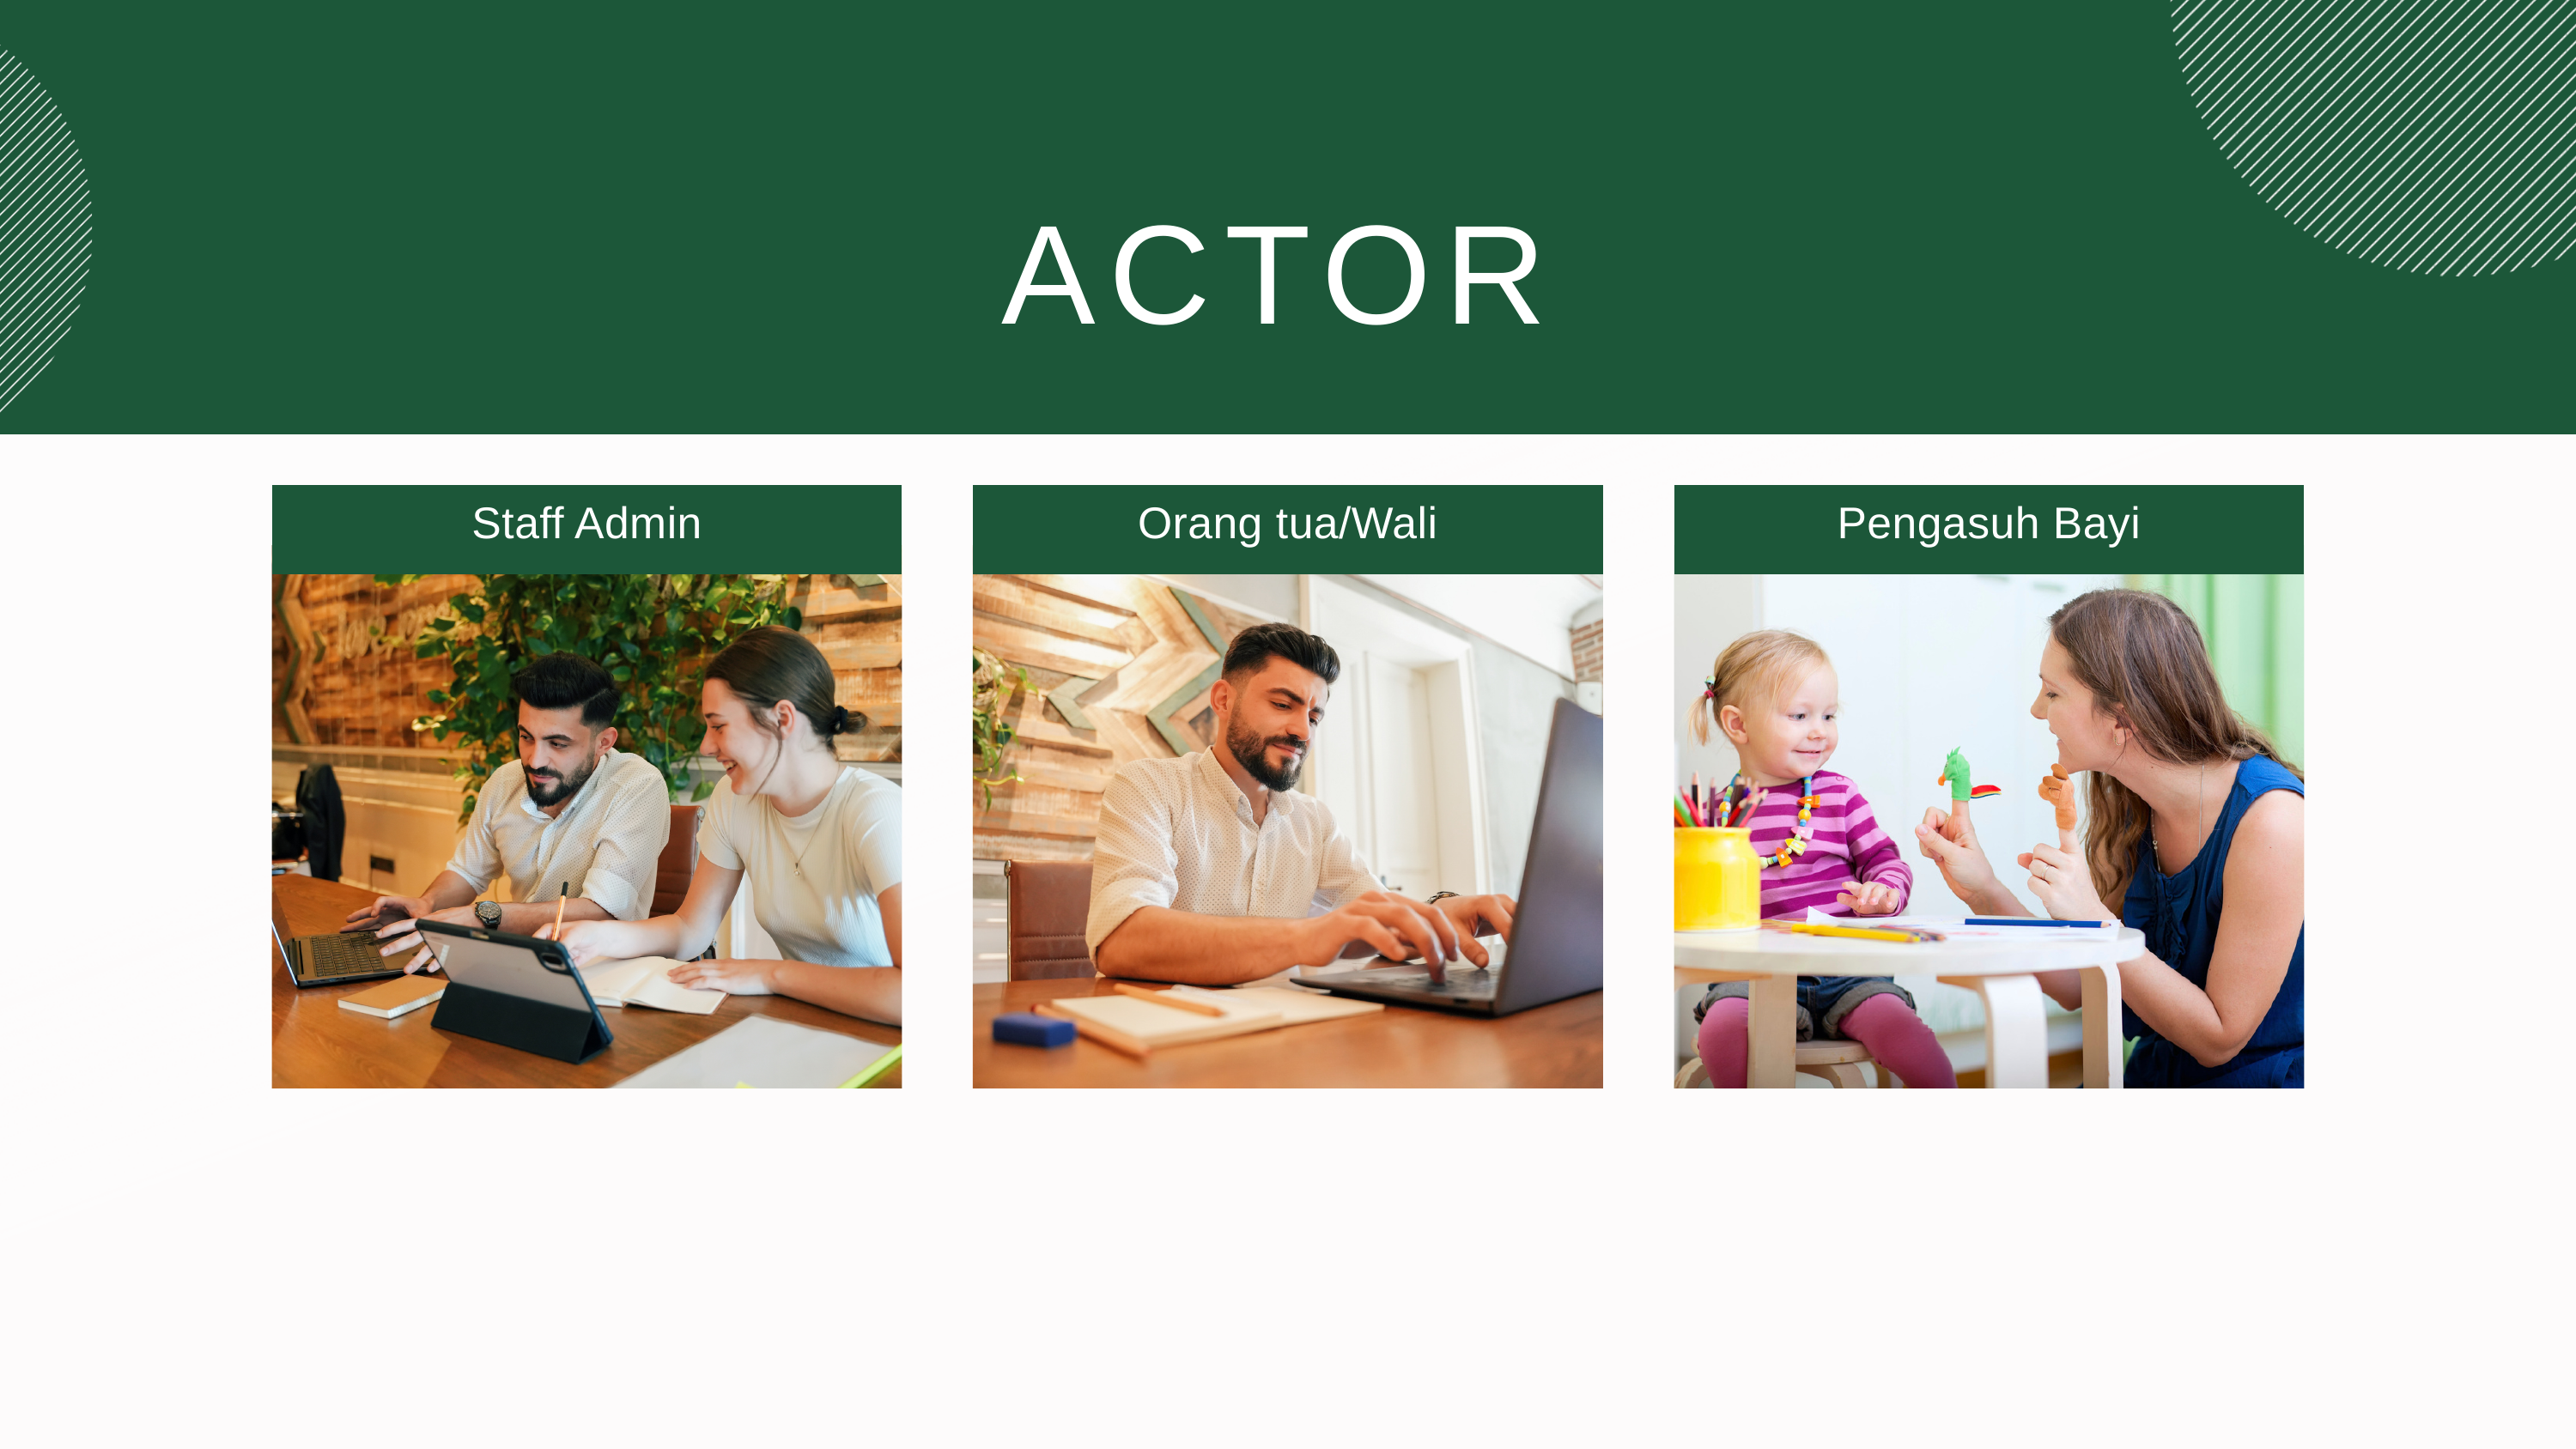

ACTOR

Staff Admin

Orang tua/Wali

Pengasuh Bayi